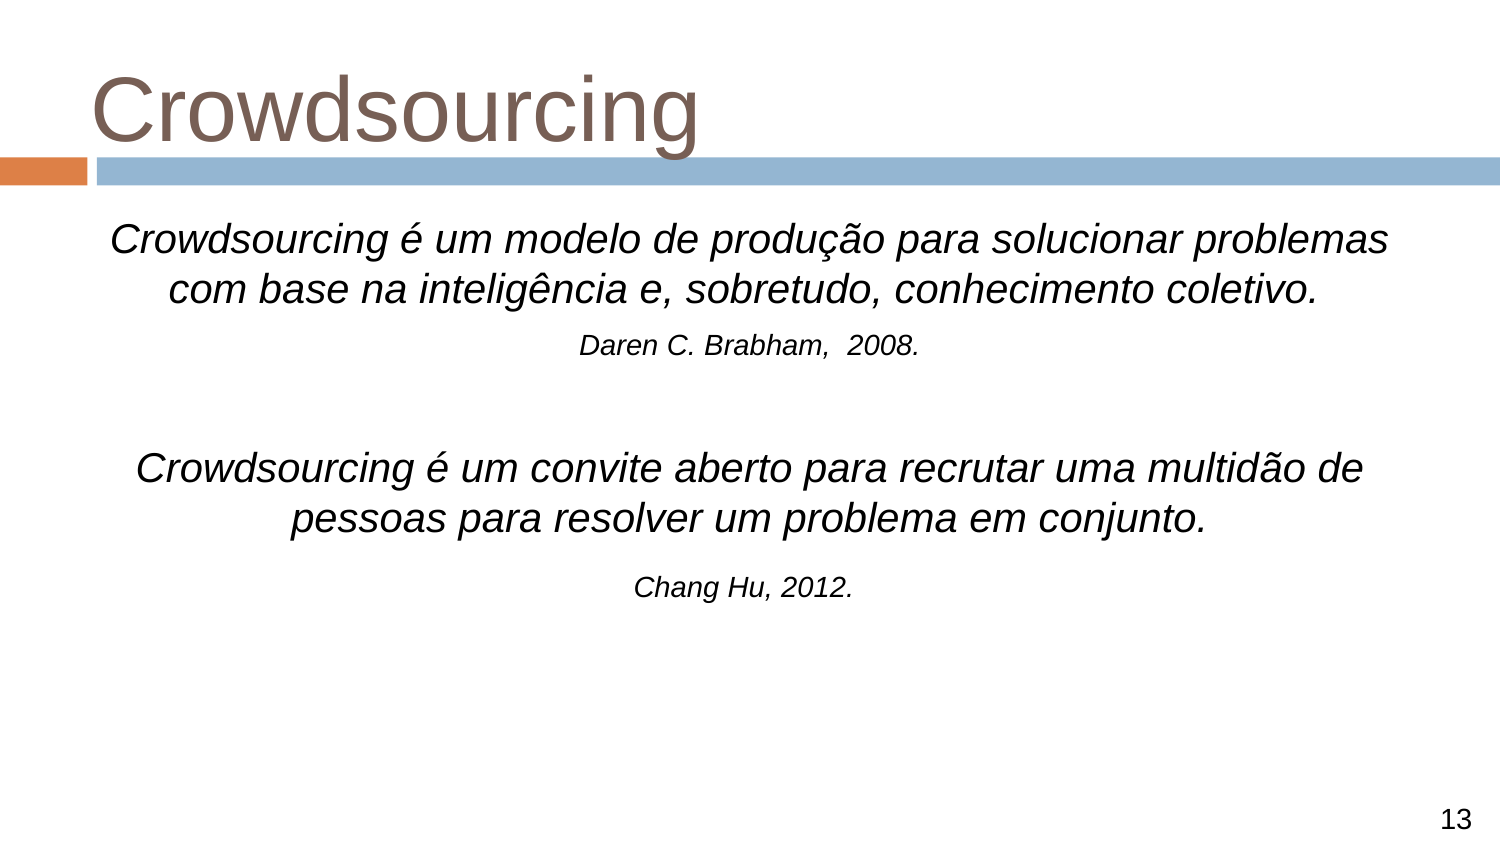

# Crowdsourcing
Crowdsourcing é um modelo de produção para solucionar problemas com base na inteligência e, sobretudo, conhecimento coletivo.
Daren C. Brabham,  2008.

Crowdsourcing é um convite aberto para recrutar uma multidão de pessoas para resolver um problema em conjunto.
Chang Hu, 2012.

13